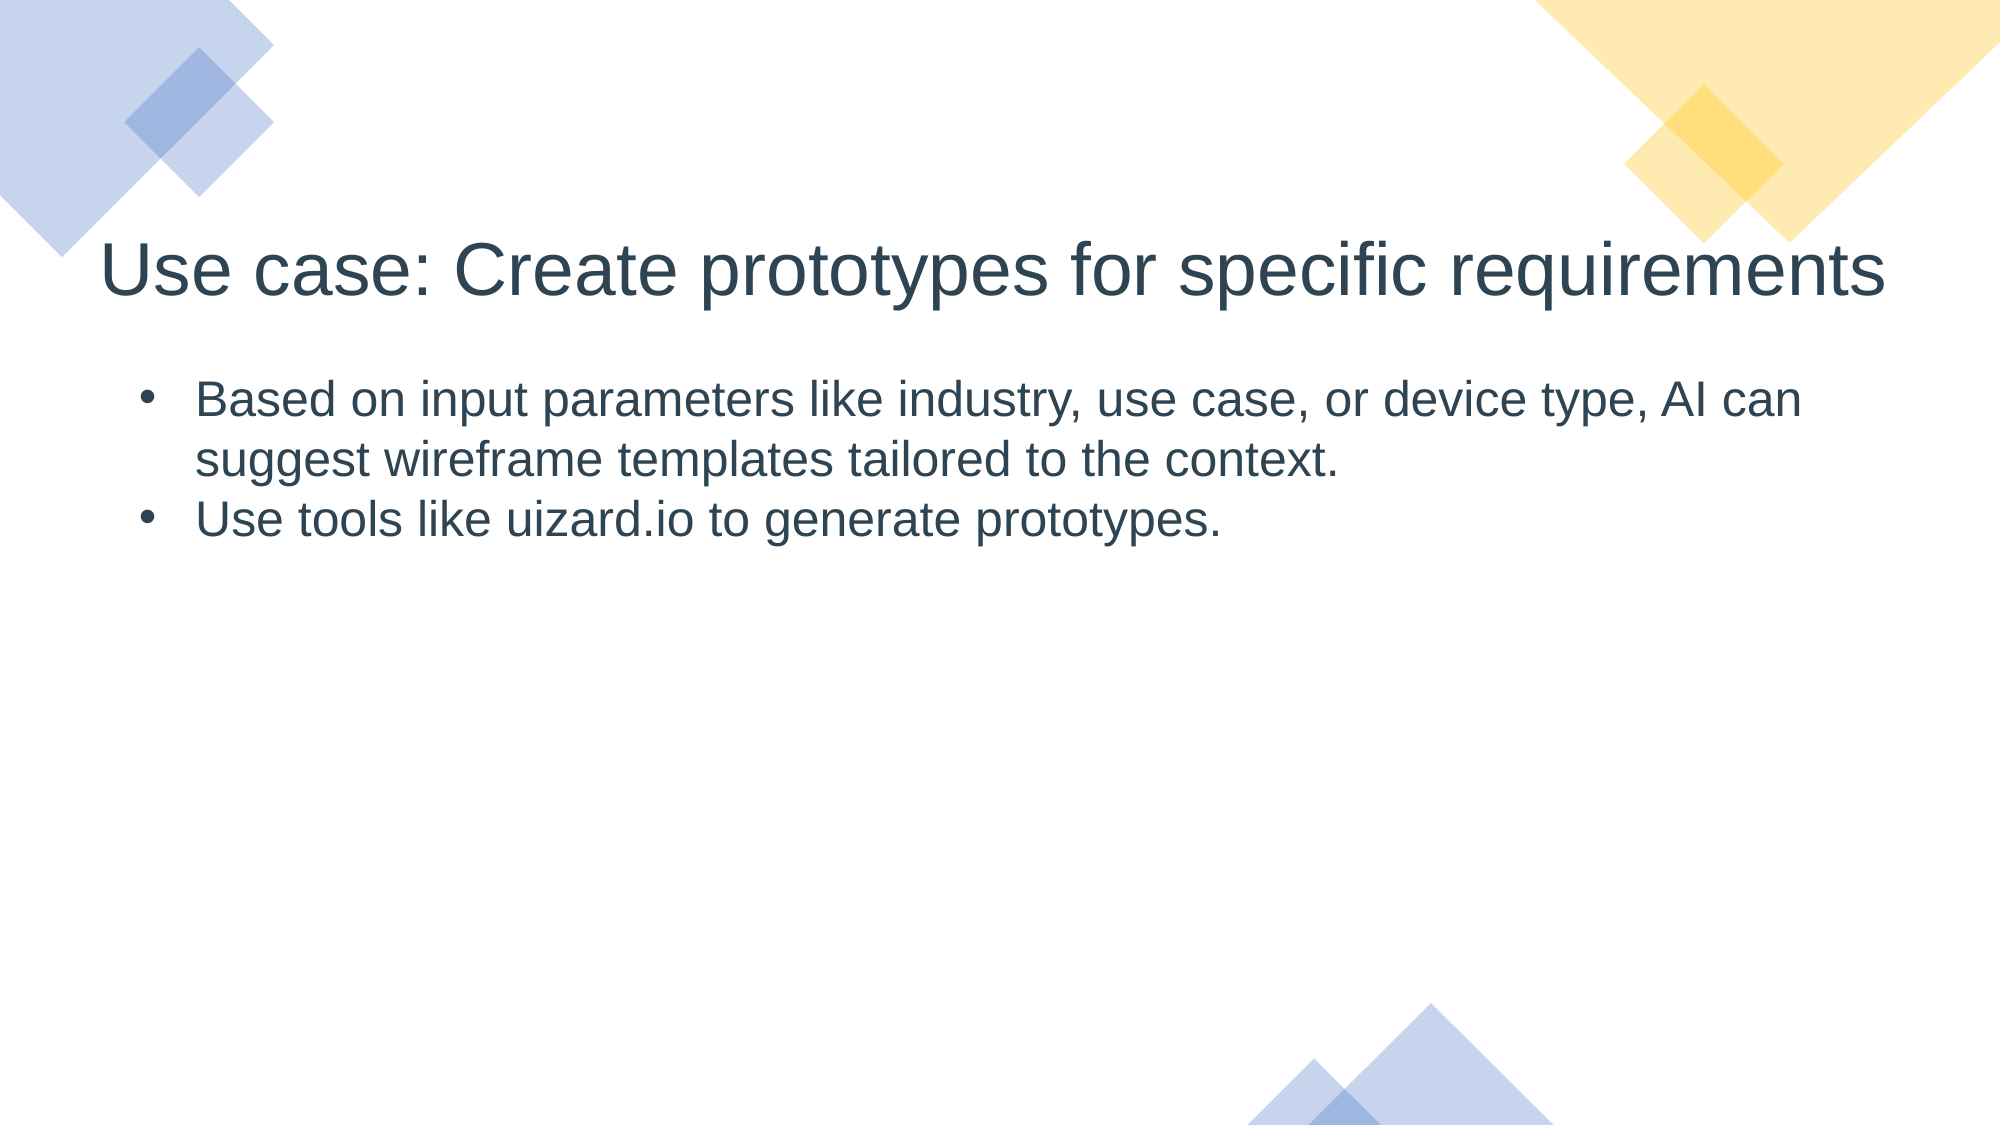

Use case: Create prototypes for specific requirements
Based on input parameters like industry, use case, or device type, AI can suggest wireframe templates tailored to the context.
Use tools like uizard.io to generate prototypes.